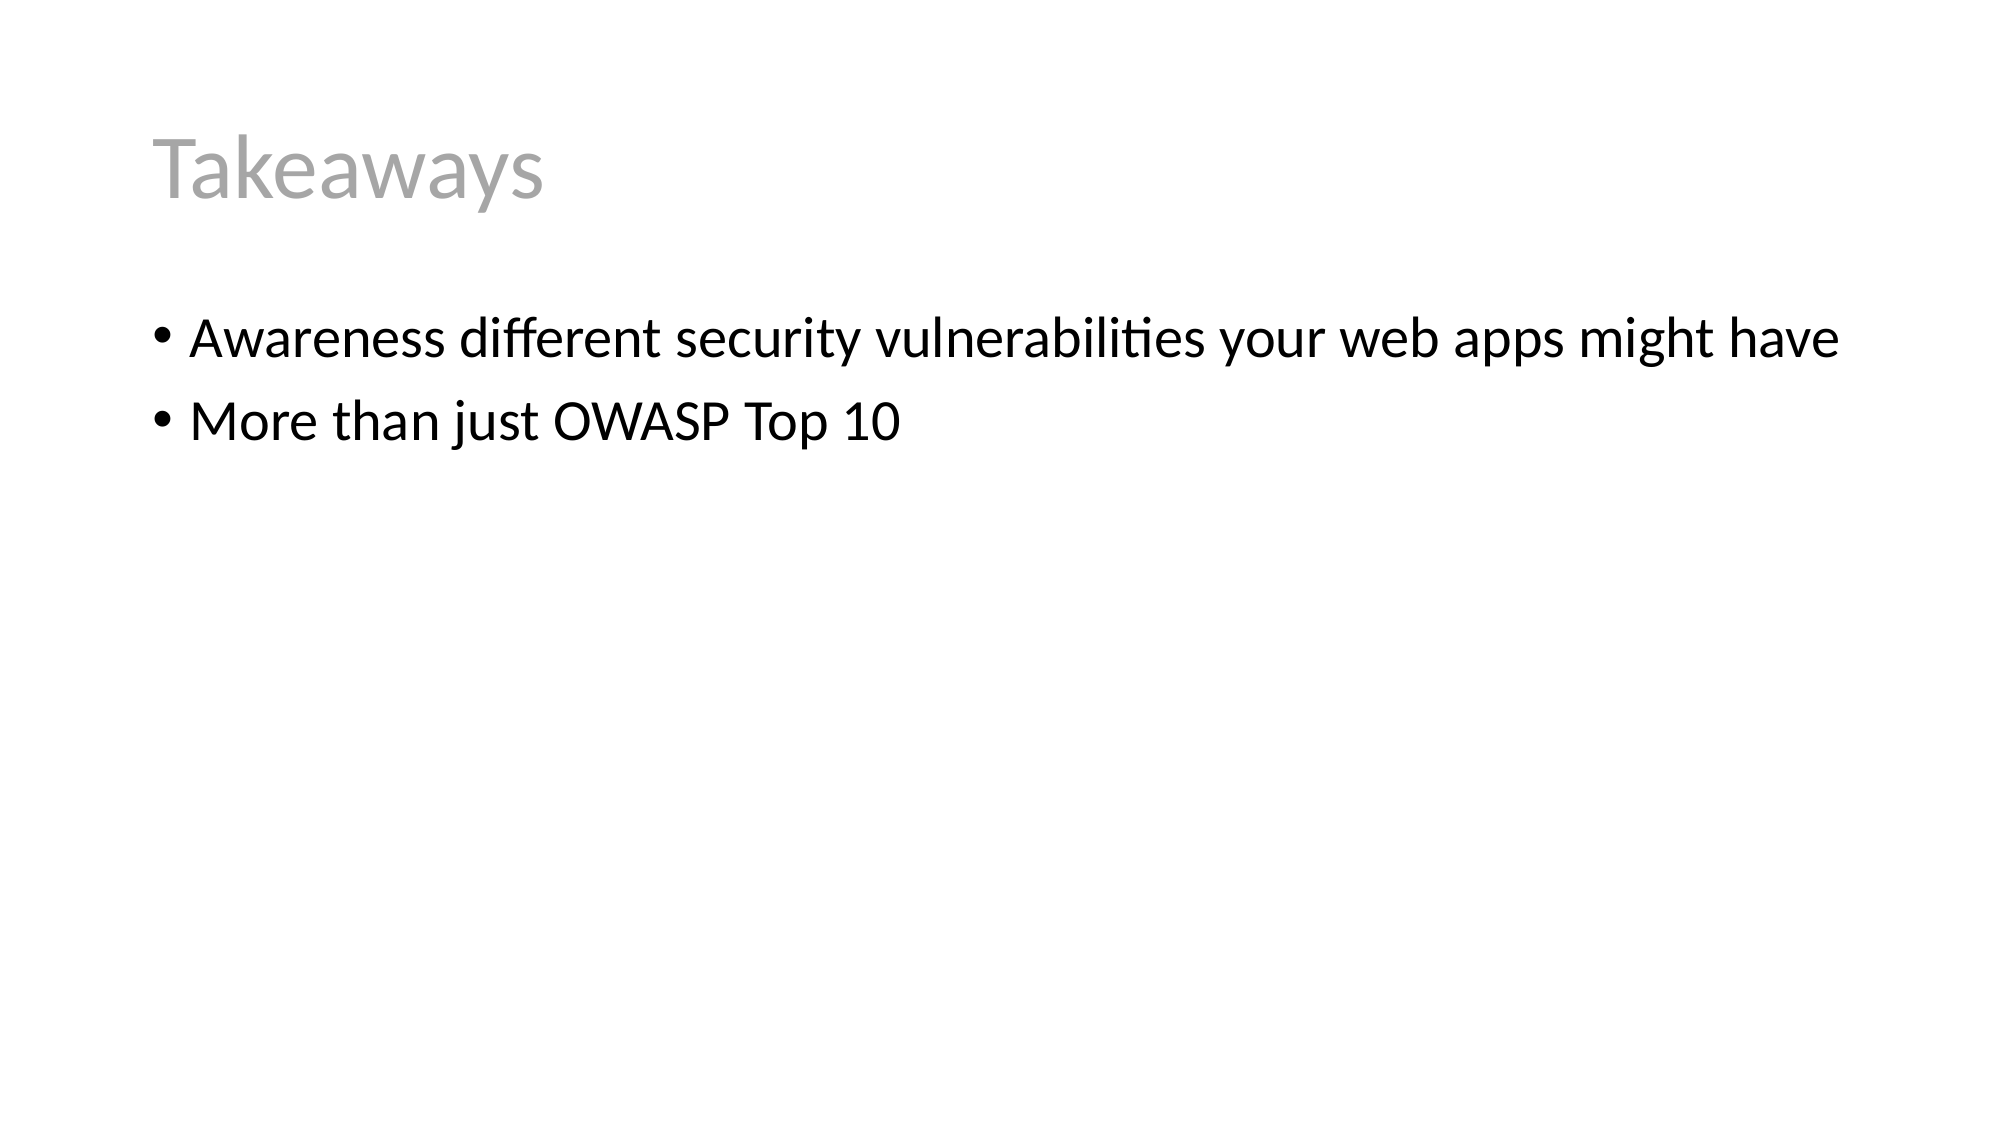

# Takeaways
Awareness different security vulnerabilities your web apps might have
More than just OWASP Top 10